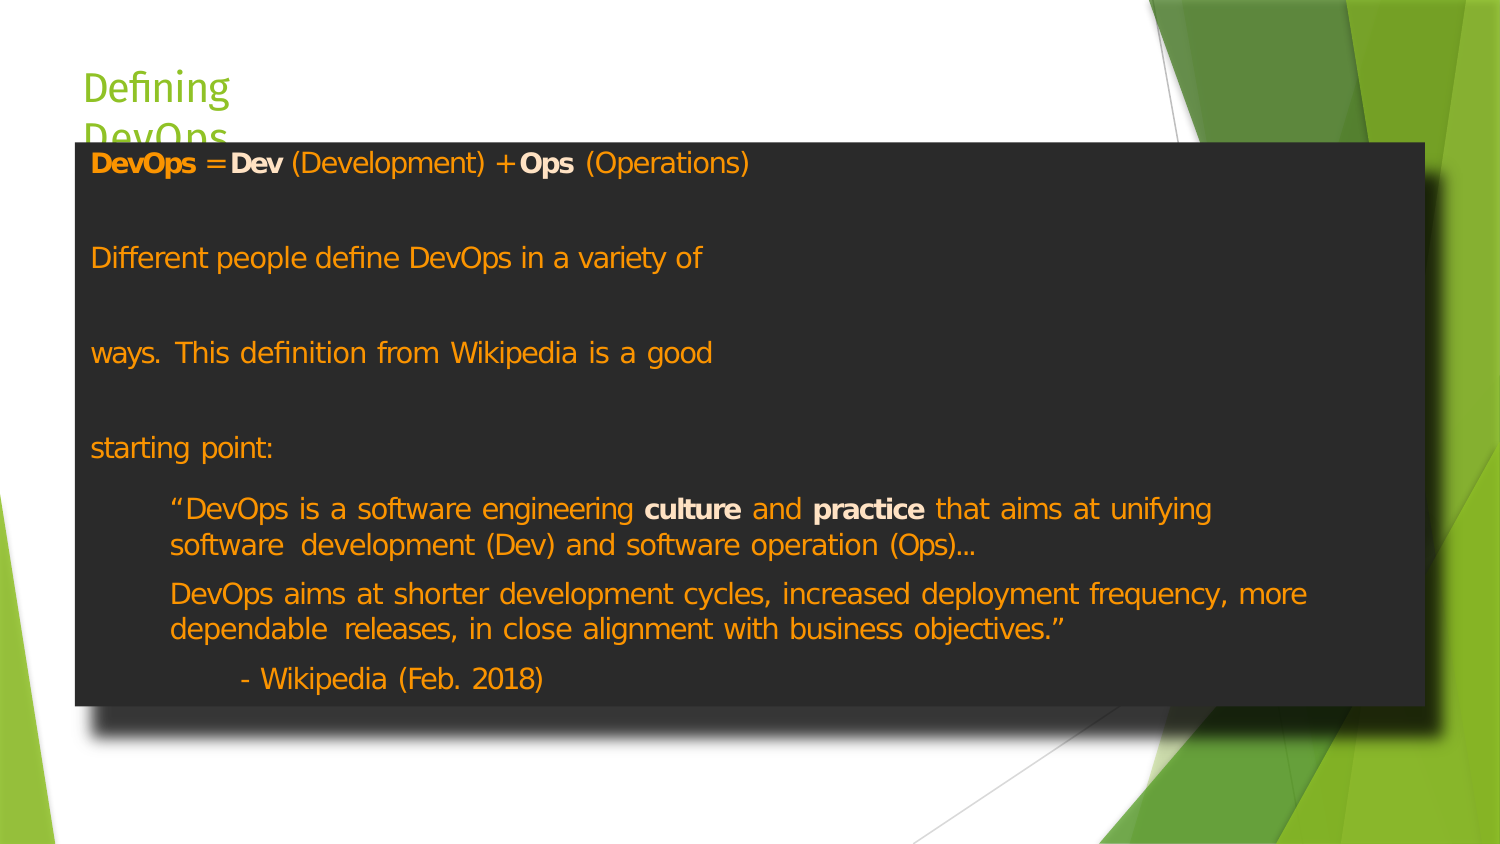

# Defining DevOps

DevOps = Dev (Development) + Ops (Operations)
Different people define DevOps in a variety of ways.  This definition from Wikipedia is a good starting point:
“DevOps is a software engineering culture and practice that aims at unifying software  development (Dev) and software operation (Ops)...
DevOps aims at shorter development cycles, increased deployment frequency, more dependable  releases, in close alignment with business objectives.”
- Wikipedia (Feb. 2018)